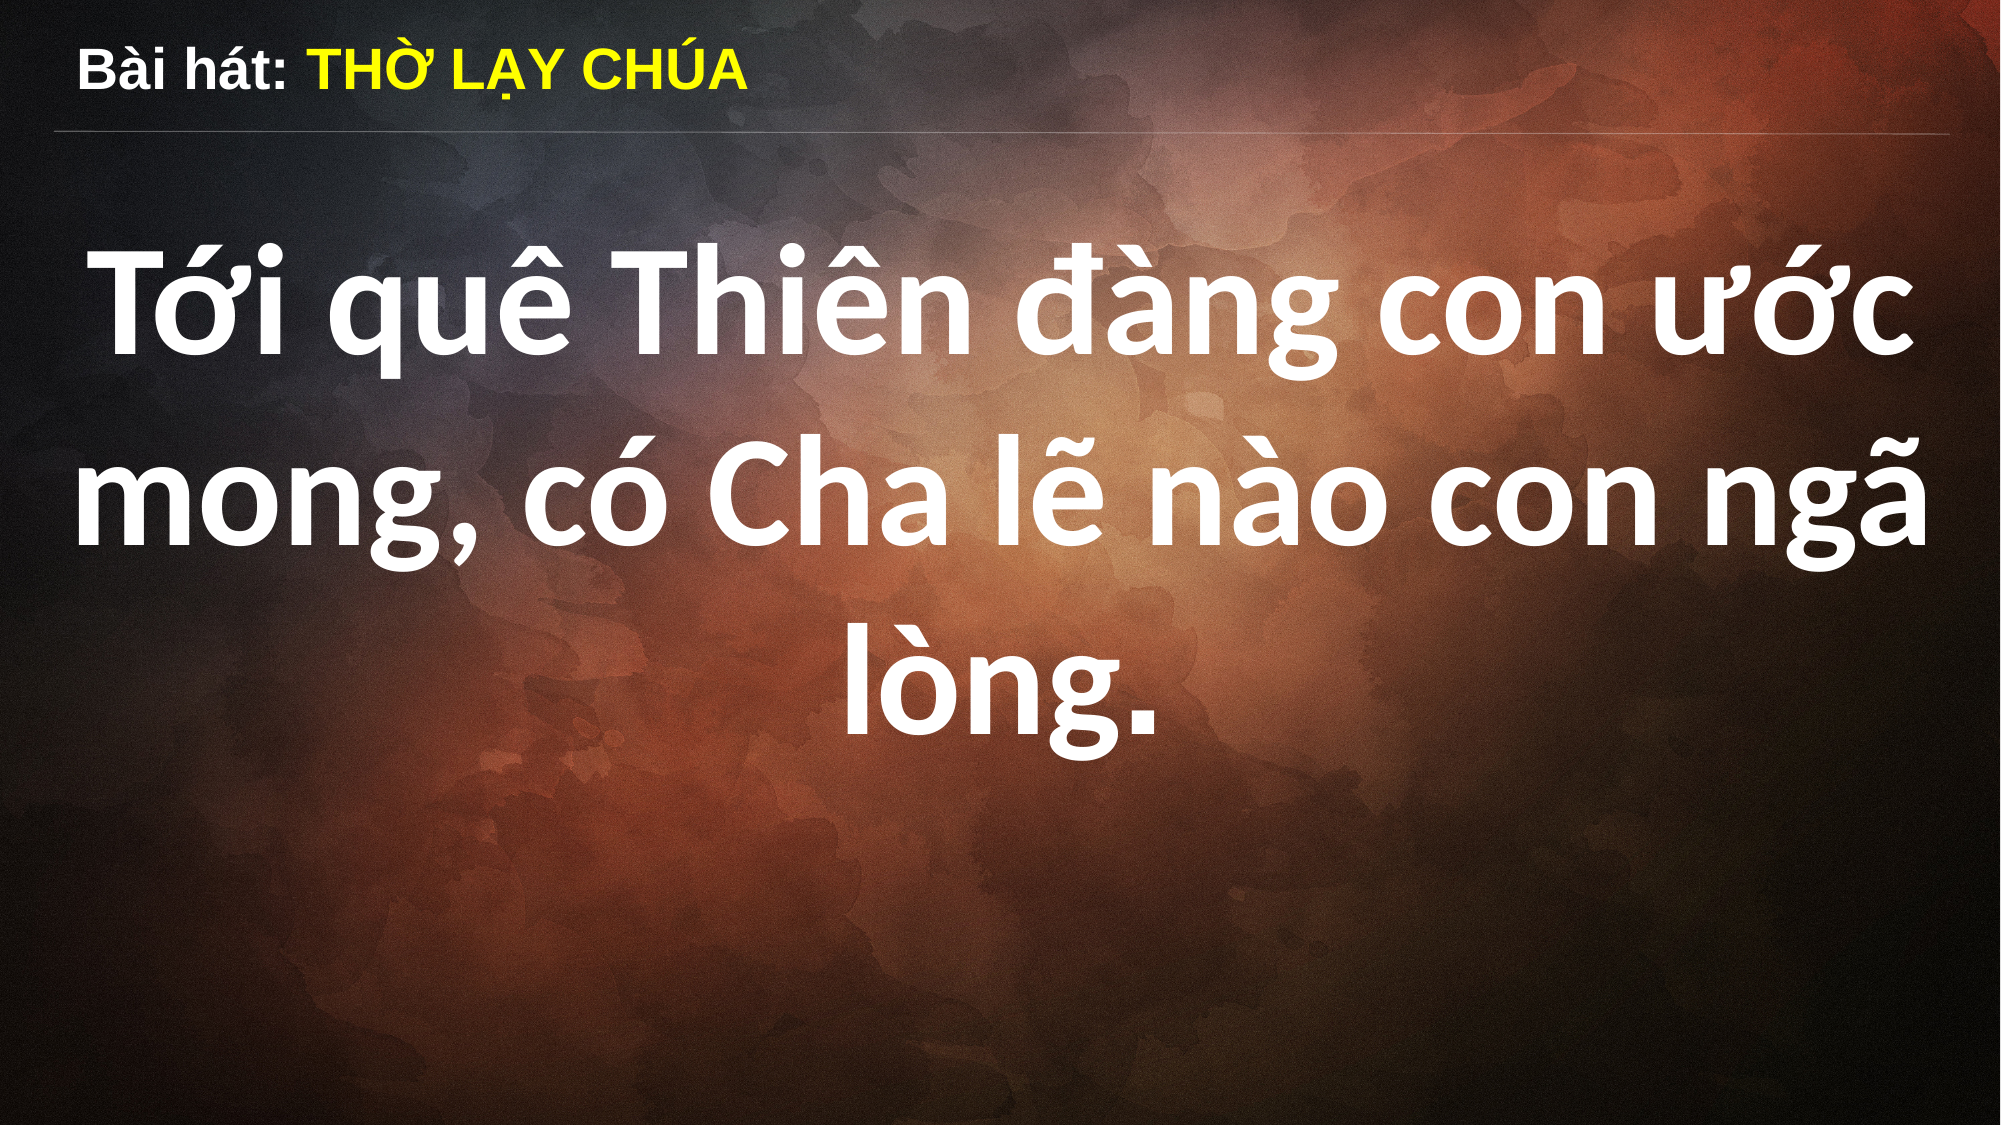

Bài hát: THỜ LẠY CHÚA
Tới quê Thiên đàng con ước mong, có Cha lẽ nào con ngã lòng.